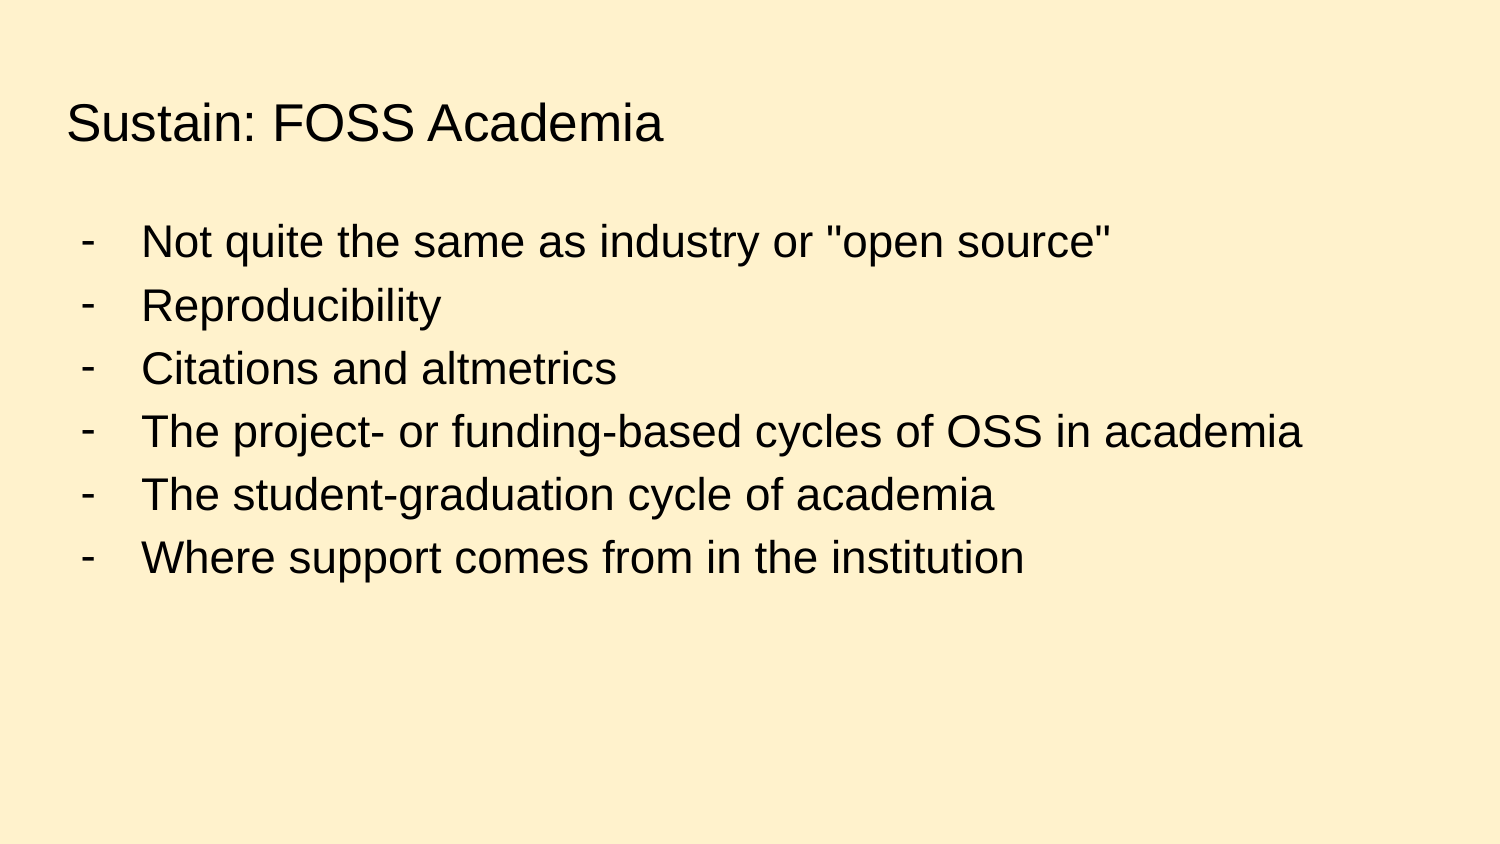

# Sustain: FOSS Academia
Not quite the same as industry or "open source"
Reproducibility
Citations and altmetrics
The project- or funding-based cycles of OSS in academia
The student-graduation cycle of academia
Where support comes from in the institution